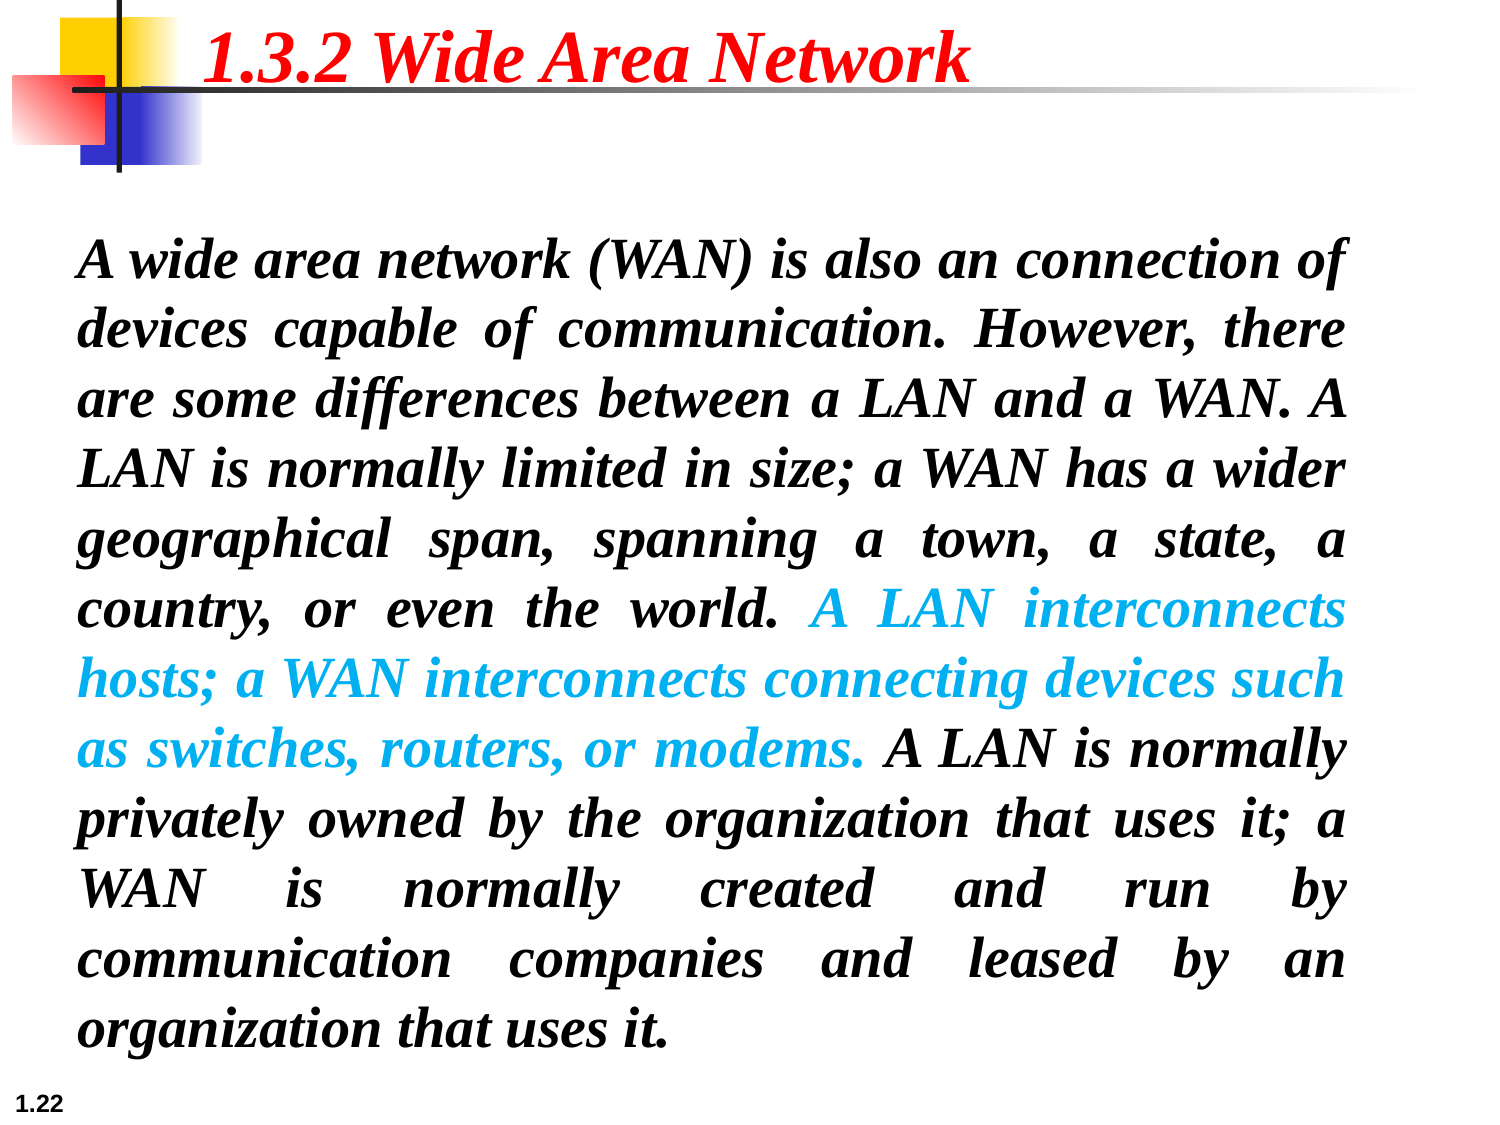

1.3.2 Wide Area Network

A wide area network (WAN) is also an connection of devices capable of communication. However, there are some differences between a LAN and a WAN. A LAN is normally limited in size; a WAN has a wider geographical span, spanning a town, a state, a country, or even the world. A LAN interconnects hosts; a WAN interconnects connecting devices such as switches, routers, or modems. A LAN is normally privately owned by the organization that uses it; a WAN is normally created and run by communication companies and leased by an organization that uses it.
1.22